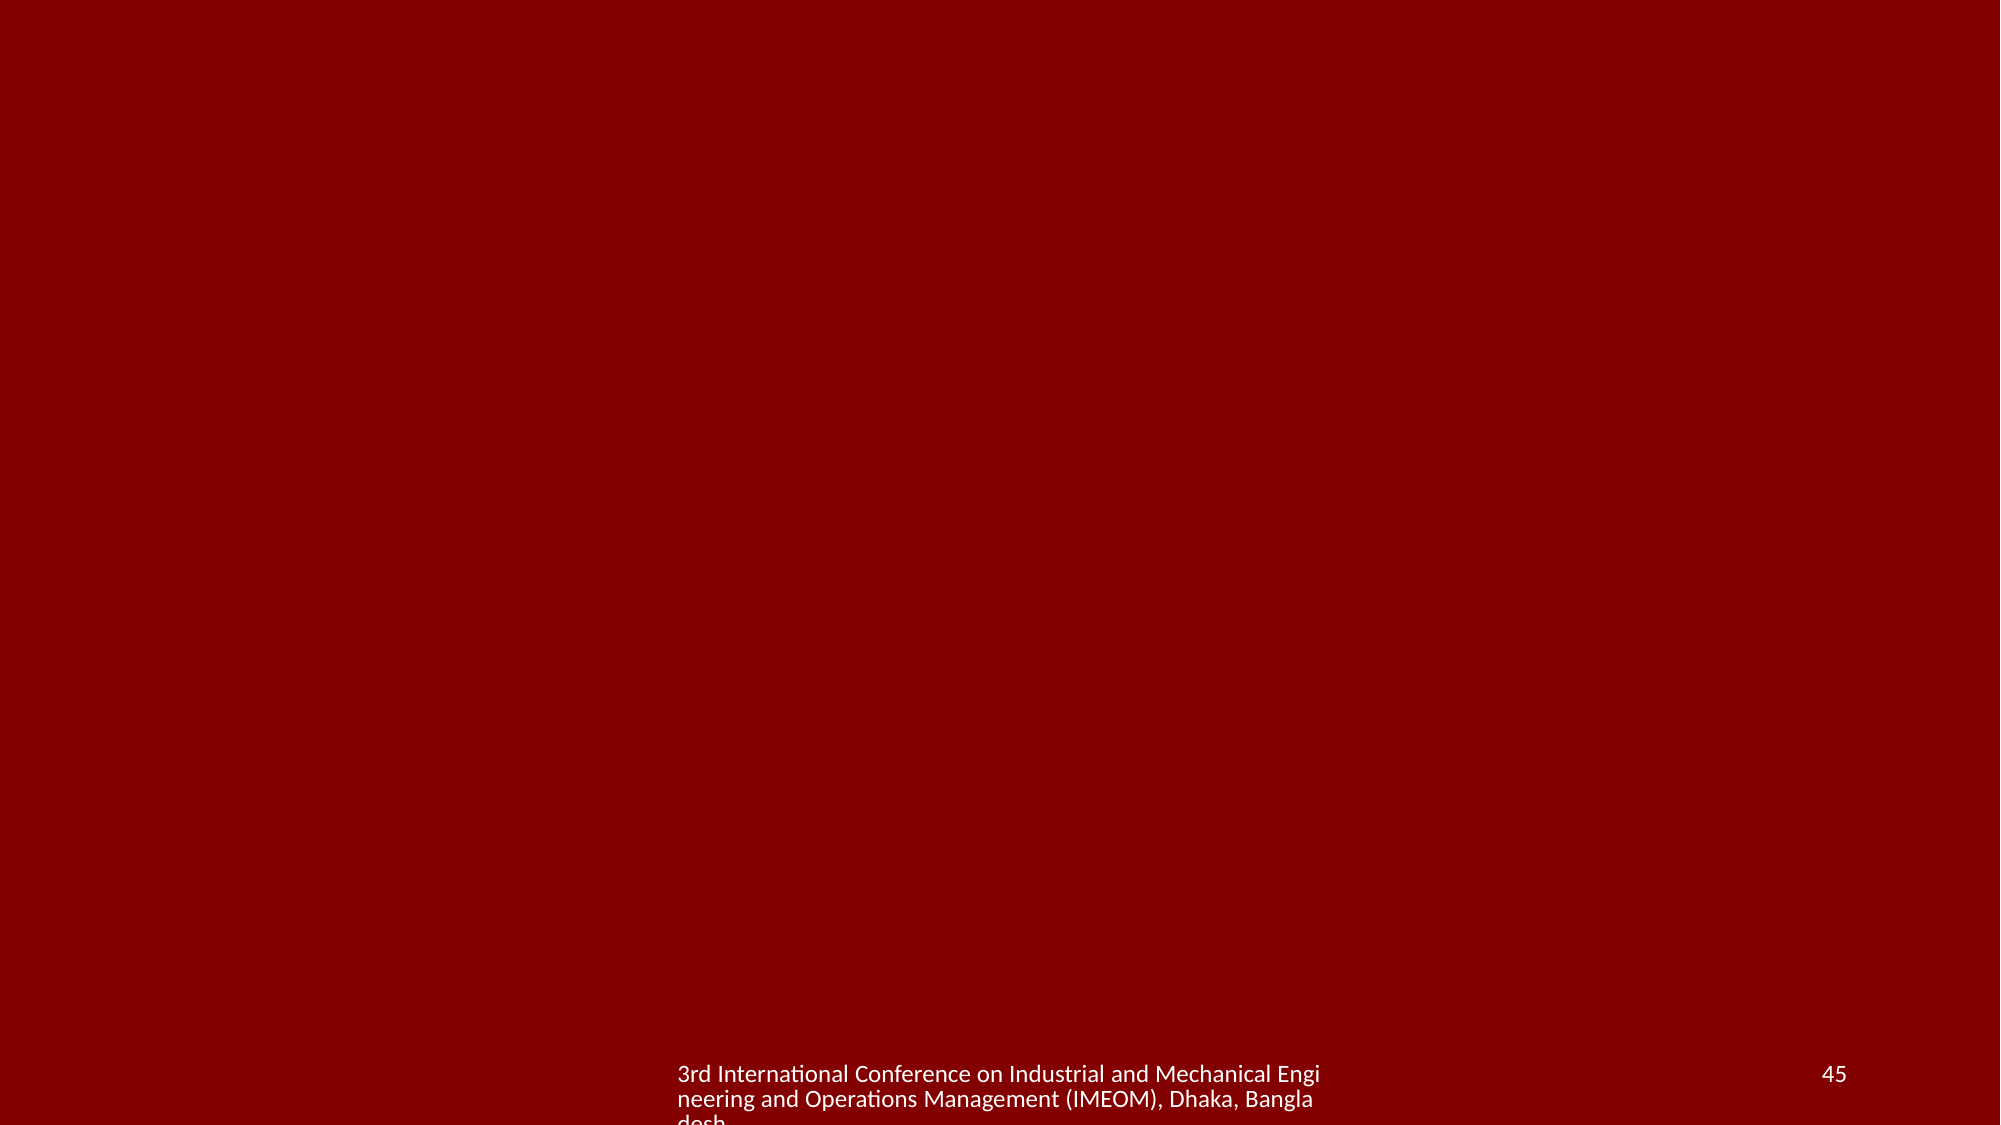

#

3rd International Conference on Industrial and Mechanical Engineering and Operations Management (IMEOM), Dhaka, Bangladesh
45